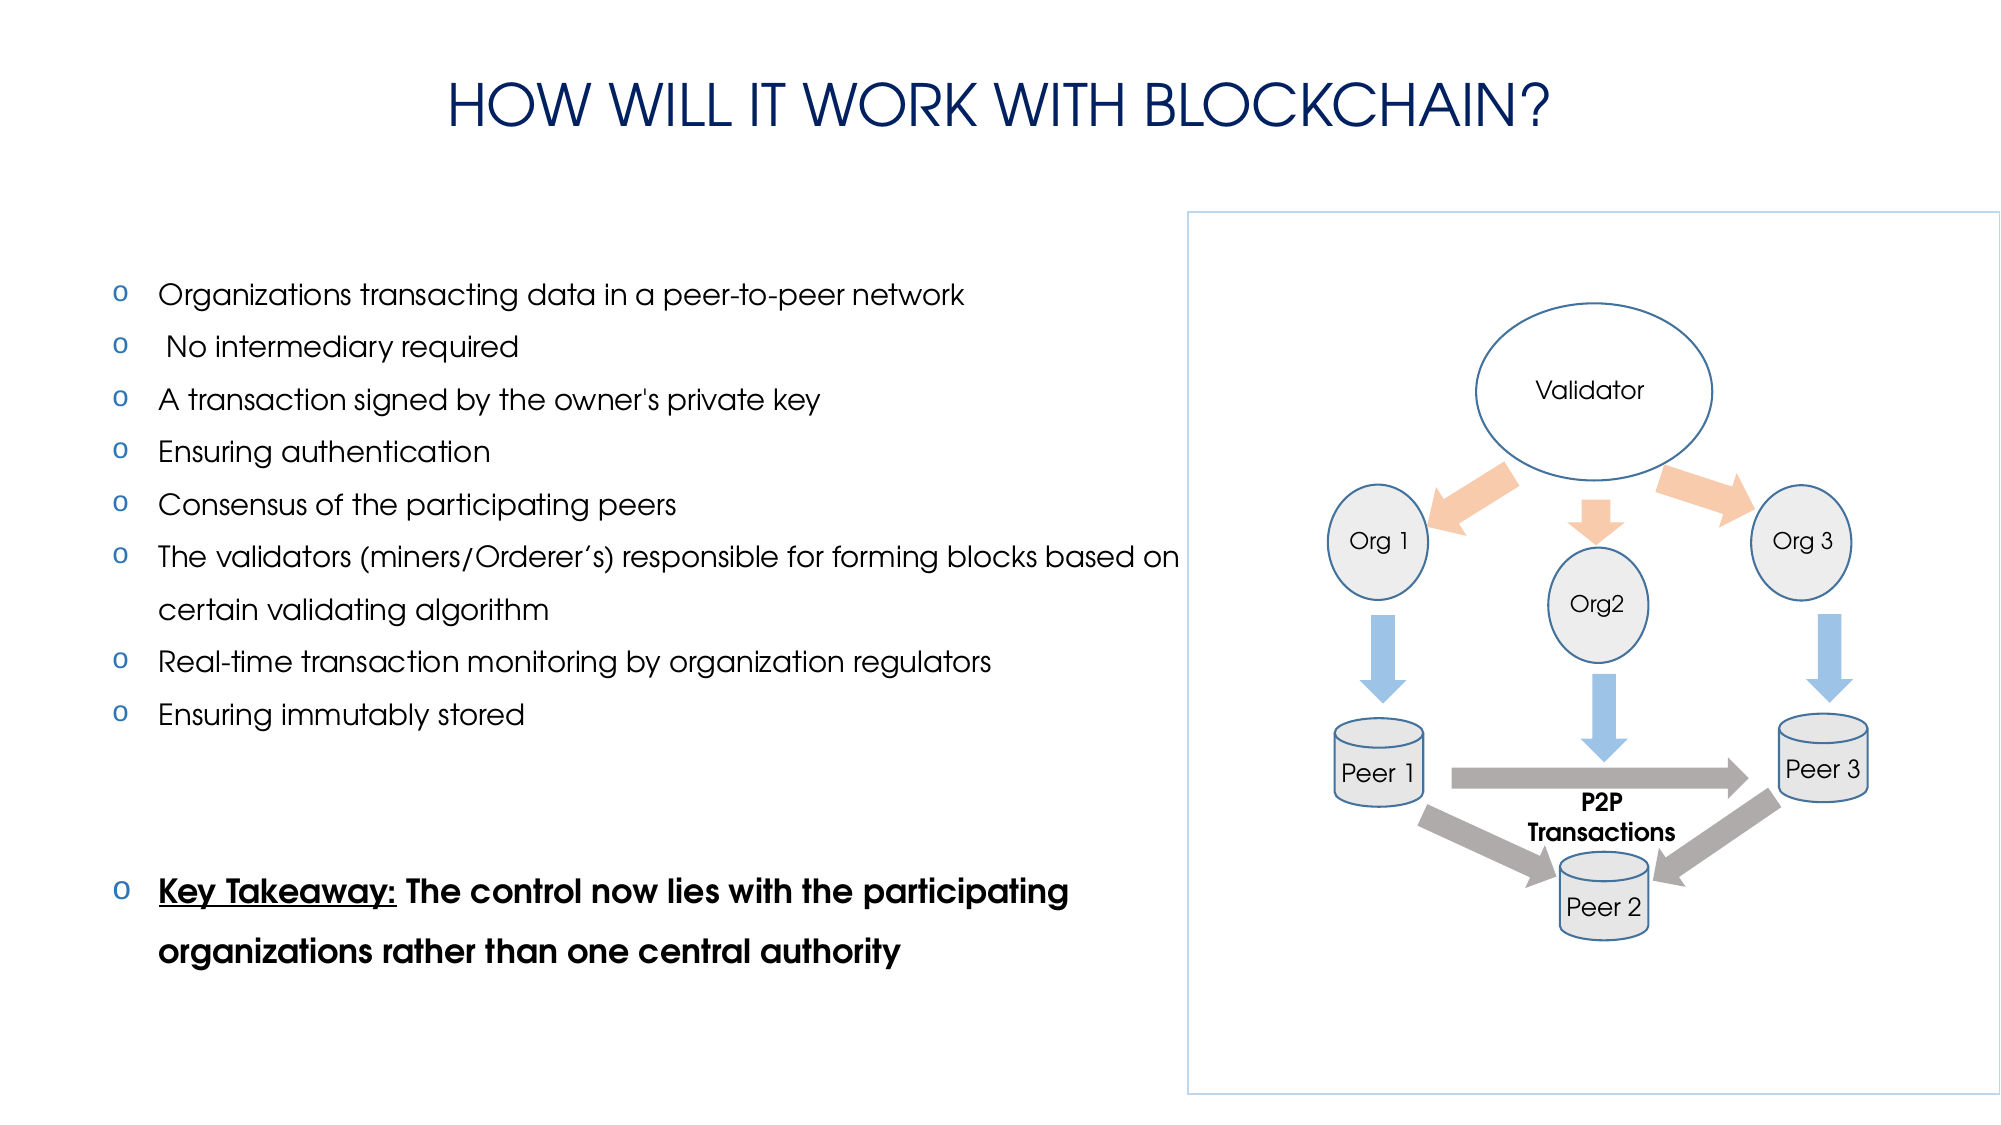

HOW WILL IT WORK WITH BLOCKCHAIN?

Organizations transacting data in a peer-to-peer network
 No intermediary required
A transaction signed by the owner's private key
Ensuring authentication
Consensus of the participating peers
The validators (miners/Orderer’s) responsible for forming blocks based on certain validating algorithm
Real-time transaction monitoring by organization regulators
Ensuring immutably stored

Key Takeaway: The control now lies with the participating organizations rather than one central authority

Validator

Org 1
Org 3

Org2

Peer 3
Peer 1

P2P Transactions

Peer 2